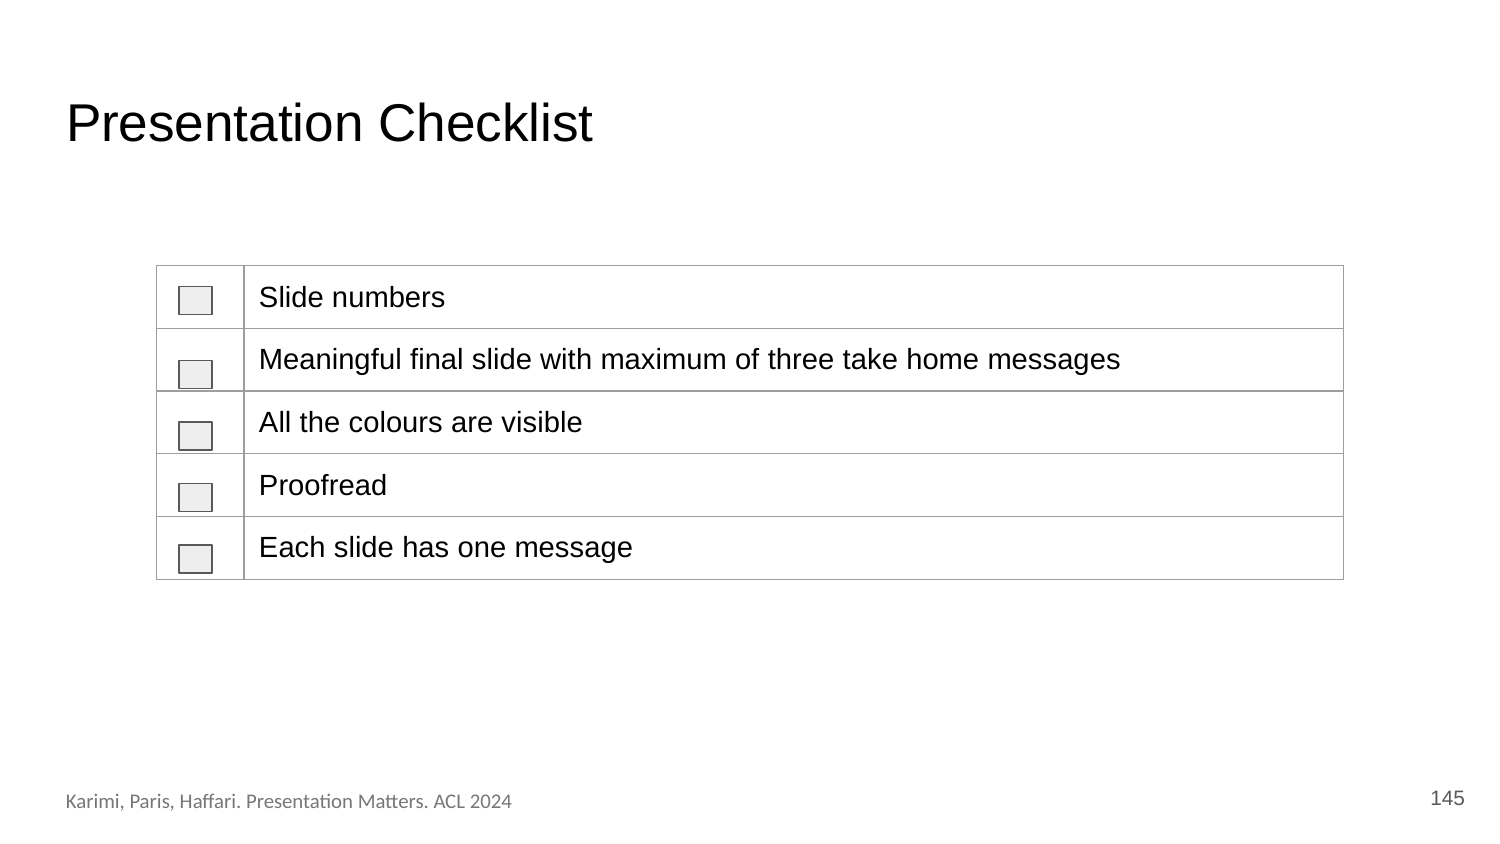

# Presentation Checklist
|  | Slide numbers |
| --- | --- |
|  | Meaningful final slide with maximum of three take home messages |
|  | All the colours are visible |
|  | Proofread |
|  | Each slide has one message |

145